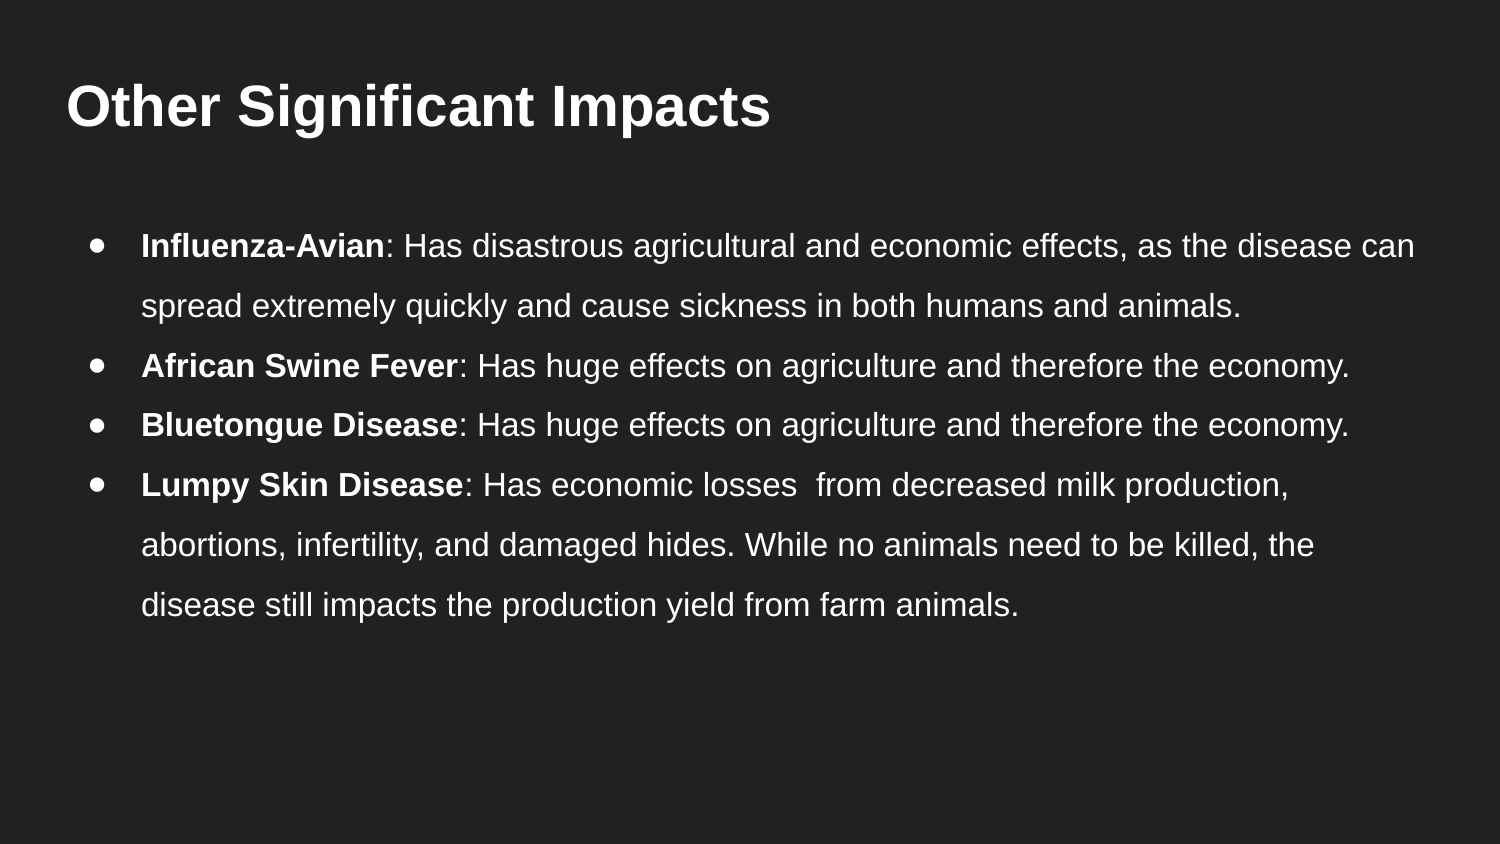

# Other Significant Impacts
Influenza-Avian: Has disastrous agricultural and economic effects, as the disease can spread extremely quickly and cause sickness in both humans and animals.
African Swine Fever: Has huge effects on agriculture and therefore the economy.
Bluetongue Disease: Has huge effects on agriculture and therefore the economy.
Lumpy Skin Disease: Has economic losses  from decreased milk production, abortions, infertility, and damaged hides. While no animals need to be killed, the disease still impacts the production yield from farm animals.